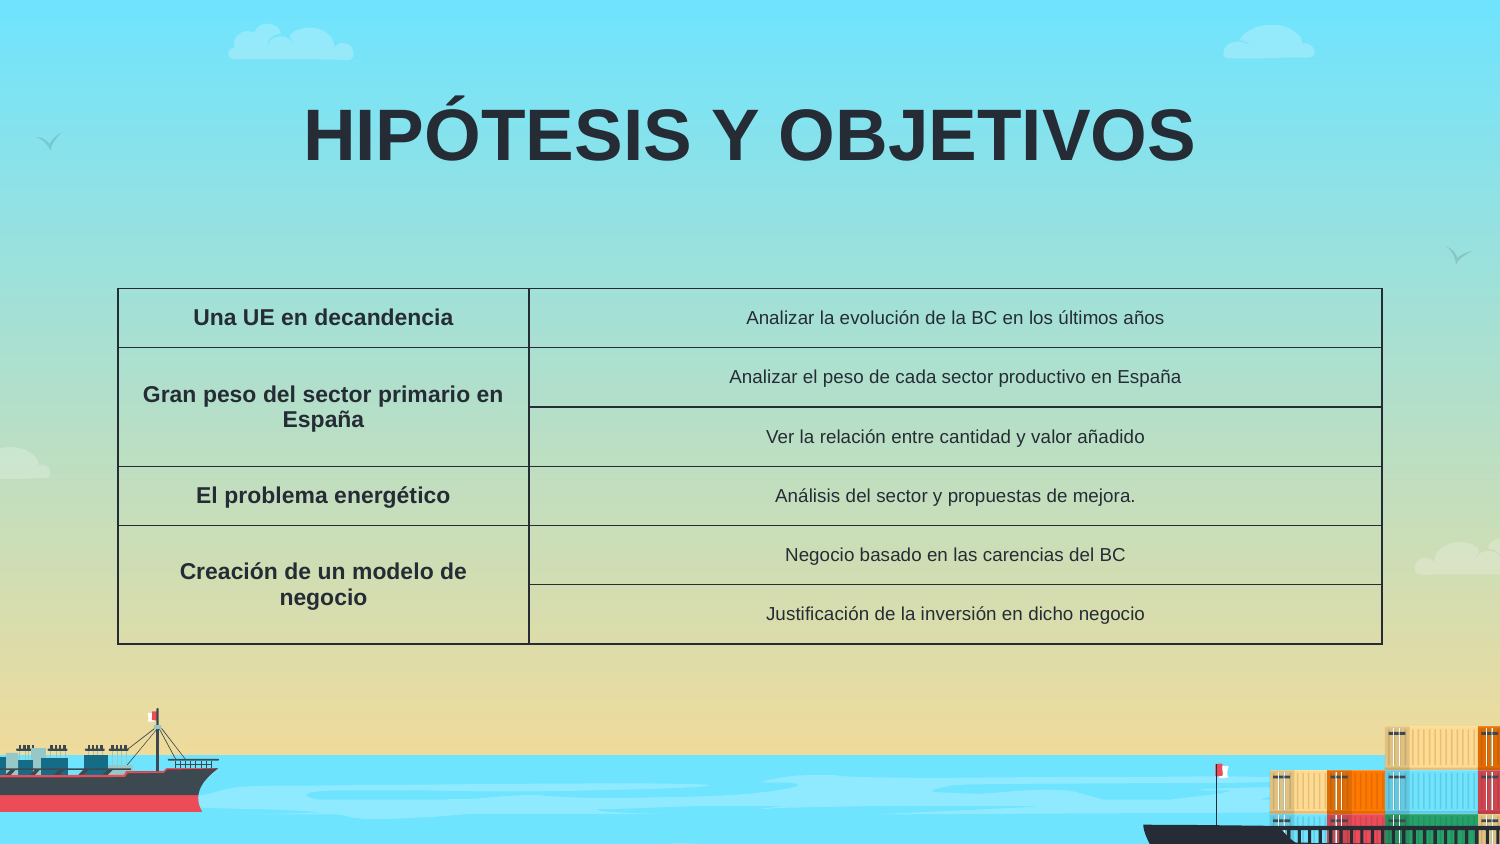

# HIPÓTESIS Y OBJETIVOS
| Una UE en decandencia | Analizar la evolución de la BC en los últimos años |
| --- | --- |
| Gran peso del sector primario en España | Analizar el peso de cada sector productivo en España |
|  | Ver la relación entre cantidad y valor añadido |
| El problema energético | Análisis del sector y propuestas de mejora. |
| Creación de un modelo de negocio | Negocio basado en las carencias del BC |
|  | Justificación de la inversión en dicho negocio |